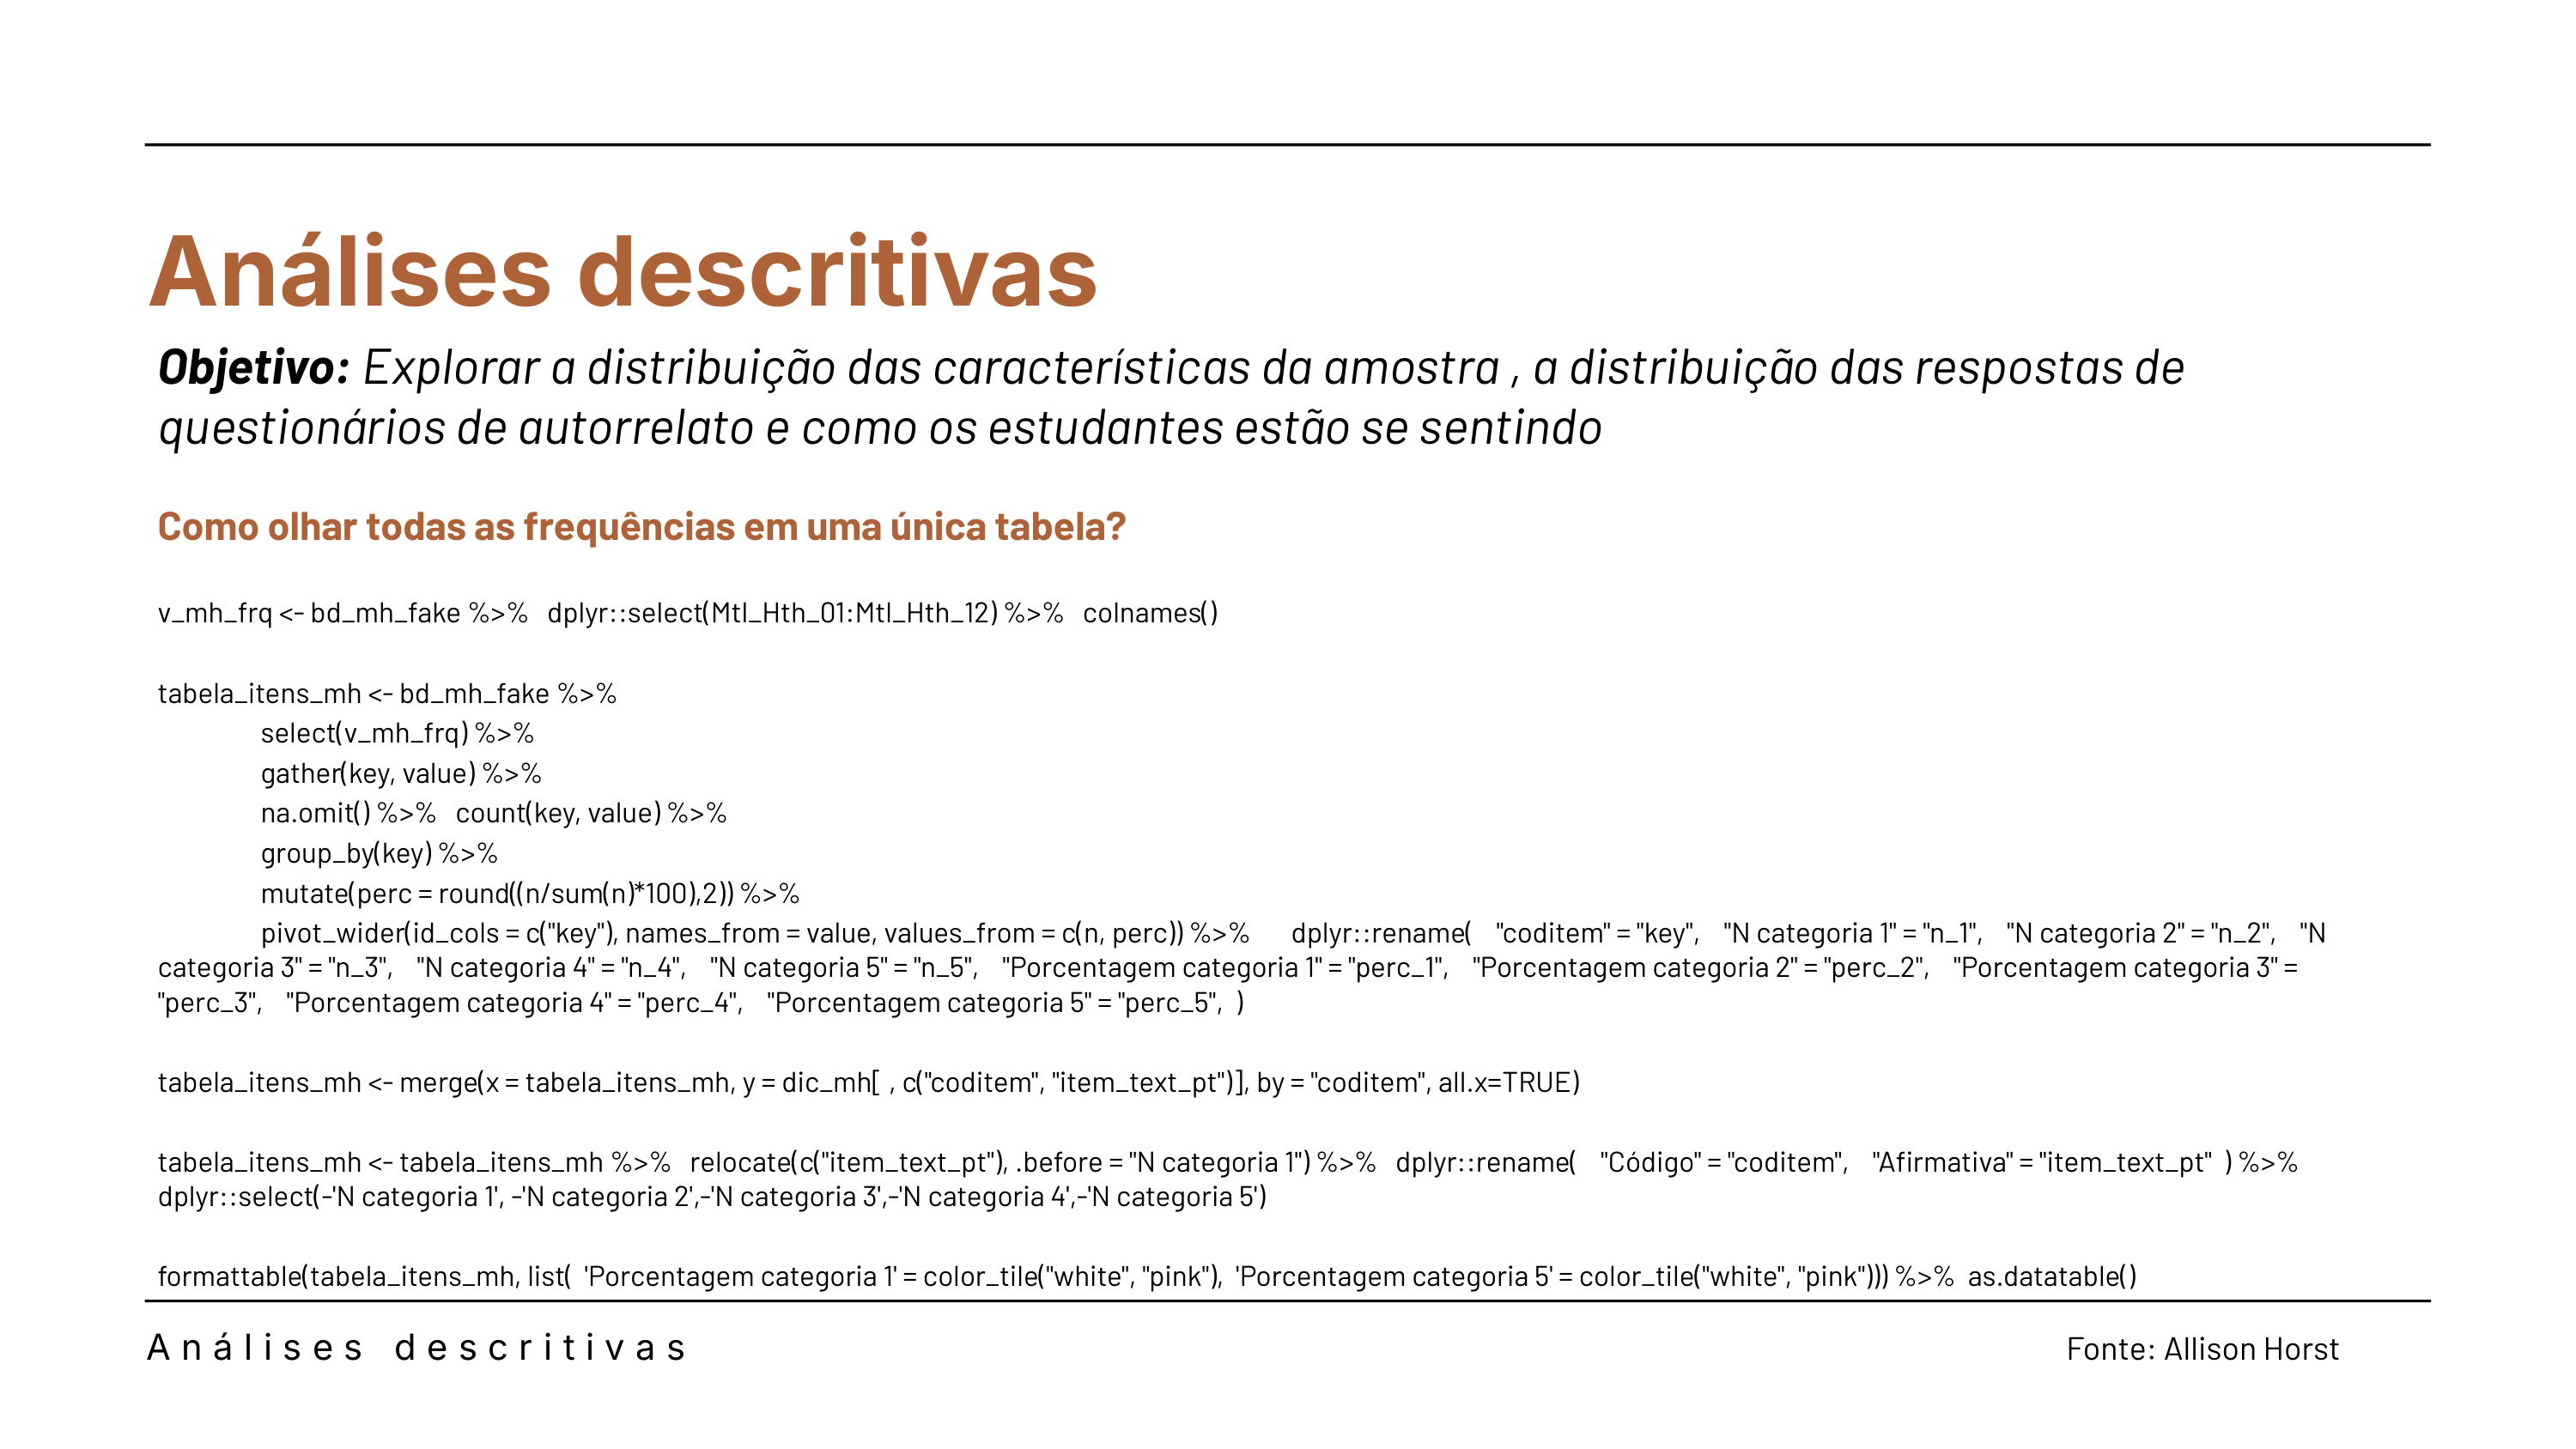

Análises descritivas
Objetivo: Explorar a distribuição das características da amostra , a distribuição das respostas de questionários de autorrelato e como os estudantes estão se sentindo
Como olhar todas as frequências em uma única tabela?

v_mh_frq <- bd_mh_fake %>%   dplyr::select(Mtl_Hth_01:Mtl_Hth_12) %>%   colnames()

tabela_itens_mh <- bd_mh_fake %>%
	select(v_mh_frq) %>%
	gather(key, value) %>%
	na.omit() %>%   count(key, value) %>%
	group_by(key) %>%
	mutate(perc = round((n/sum(n)*100),2)) %>%
	pivot_wider(id_cols = c("key"), names_from = value, values_from = c(n, perc)) %>%   	dplyr::rename(    "coditem" = "key",    "N categoria 1" = "n_1",    "N categoria 2" = "n_2",    "N categoria 3" = "n_3",    "N categoria 4" = "n_4",    "N categoria 5" = "n_5",    "Porcentagem categoria 1" = "perc_1",    "Porcentagem categoria 2" = "perc_2",    "Porcentagem categoria 3" = "perc_3",    "Porcentagem categoria 4" = "perc_4",    "Porcentagem categoria 5" = "perc_5",  )

tabela_itens_mh <- merge(x = tabela_itens_mh, y = dic_mh[ , c("coditem", "item_text_pt")], by = "coditem", all.x=TRUE)

tabela_itens_mh <- tabela_itens_mh %>%   relocate(c("item_text_pt"), .before = "N categoria 1") %>%   dplyr::rename(    "Código" = "coditem",    "Afirmativa" = "item_text_pt"  ) %>%   dplyr::select(-'N categoria 1', -'N categoria 2',-'N categoria 3',-'N categoria 4',-'N categoria 5')

formattable(tabela_itens_mh, list(  'Porcentagem categoria 1' = color_tile("white", "pink"),  'Porcentagem categoria 5' = color_tile("white", "pink"))) %>%  as.datatable()

Análises descritivas
Fonte: Allison Horst